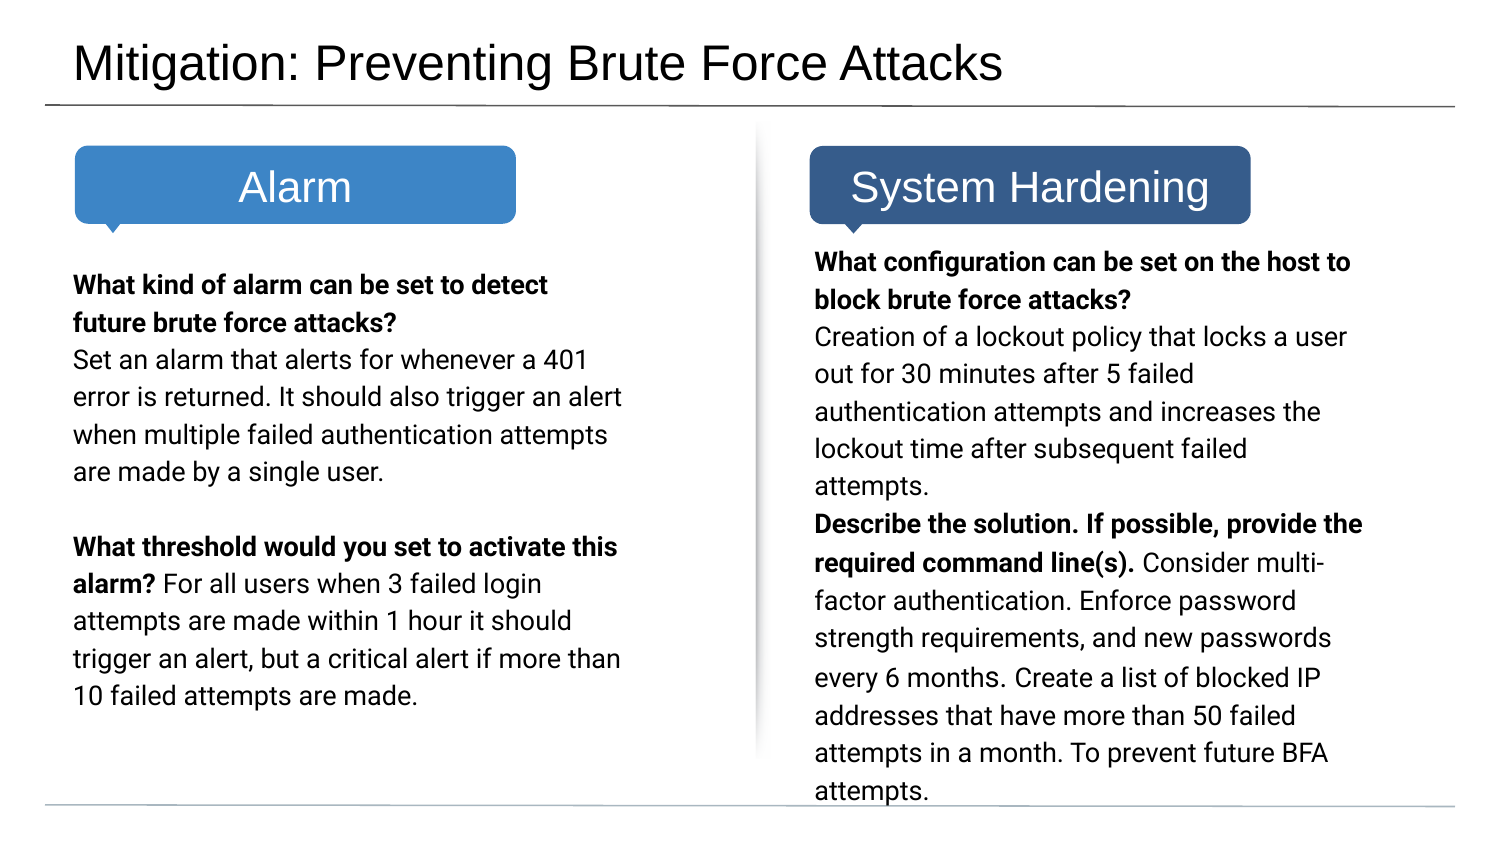

# Mitigation: Preventing Brute Force Attacks
What configuration can be set on the host to block brute force attacks?
Creation of a lockout policy that locks a user out for 30 minutes after 5 failed authentication attempts and increases the lockout time after subsequent failed attempts.
Describe the solution. If possible, provide the required command line(s). Consider multi-factor authentication. Enforce password strength requirements, and new passwords every 6 months. Create a list of blocked IP addresses that have more than 50 failed attempts in a month. To prevent future BFA attempts.

What kind of alarm can be set to detect future brute force attacks?
Set an alarm that alerts for whenever a 401 error is returned. It should also trigger an alert when multiple failed authentication attempts are made by a single user.

What threshold would you set to activate this alarm? For all users when 3 failed login attempts are made within 1 hour it should trigger an alert, but a critical alert if more than 10 failed attempts are made.